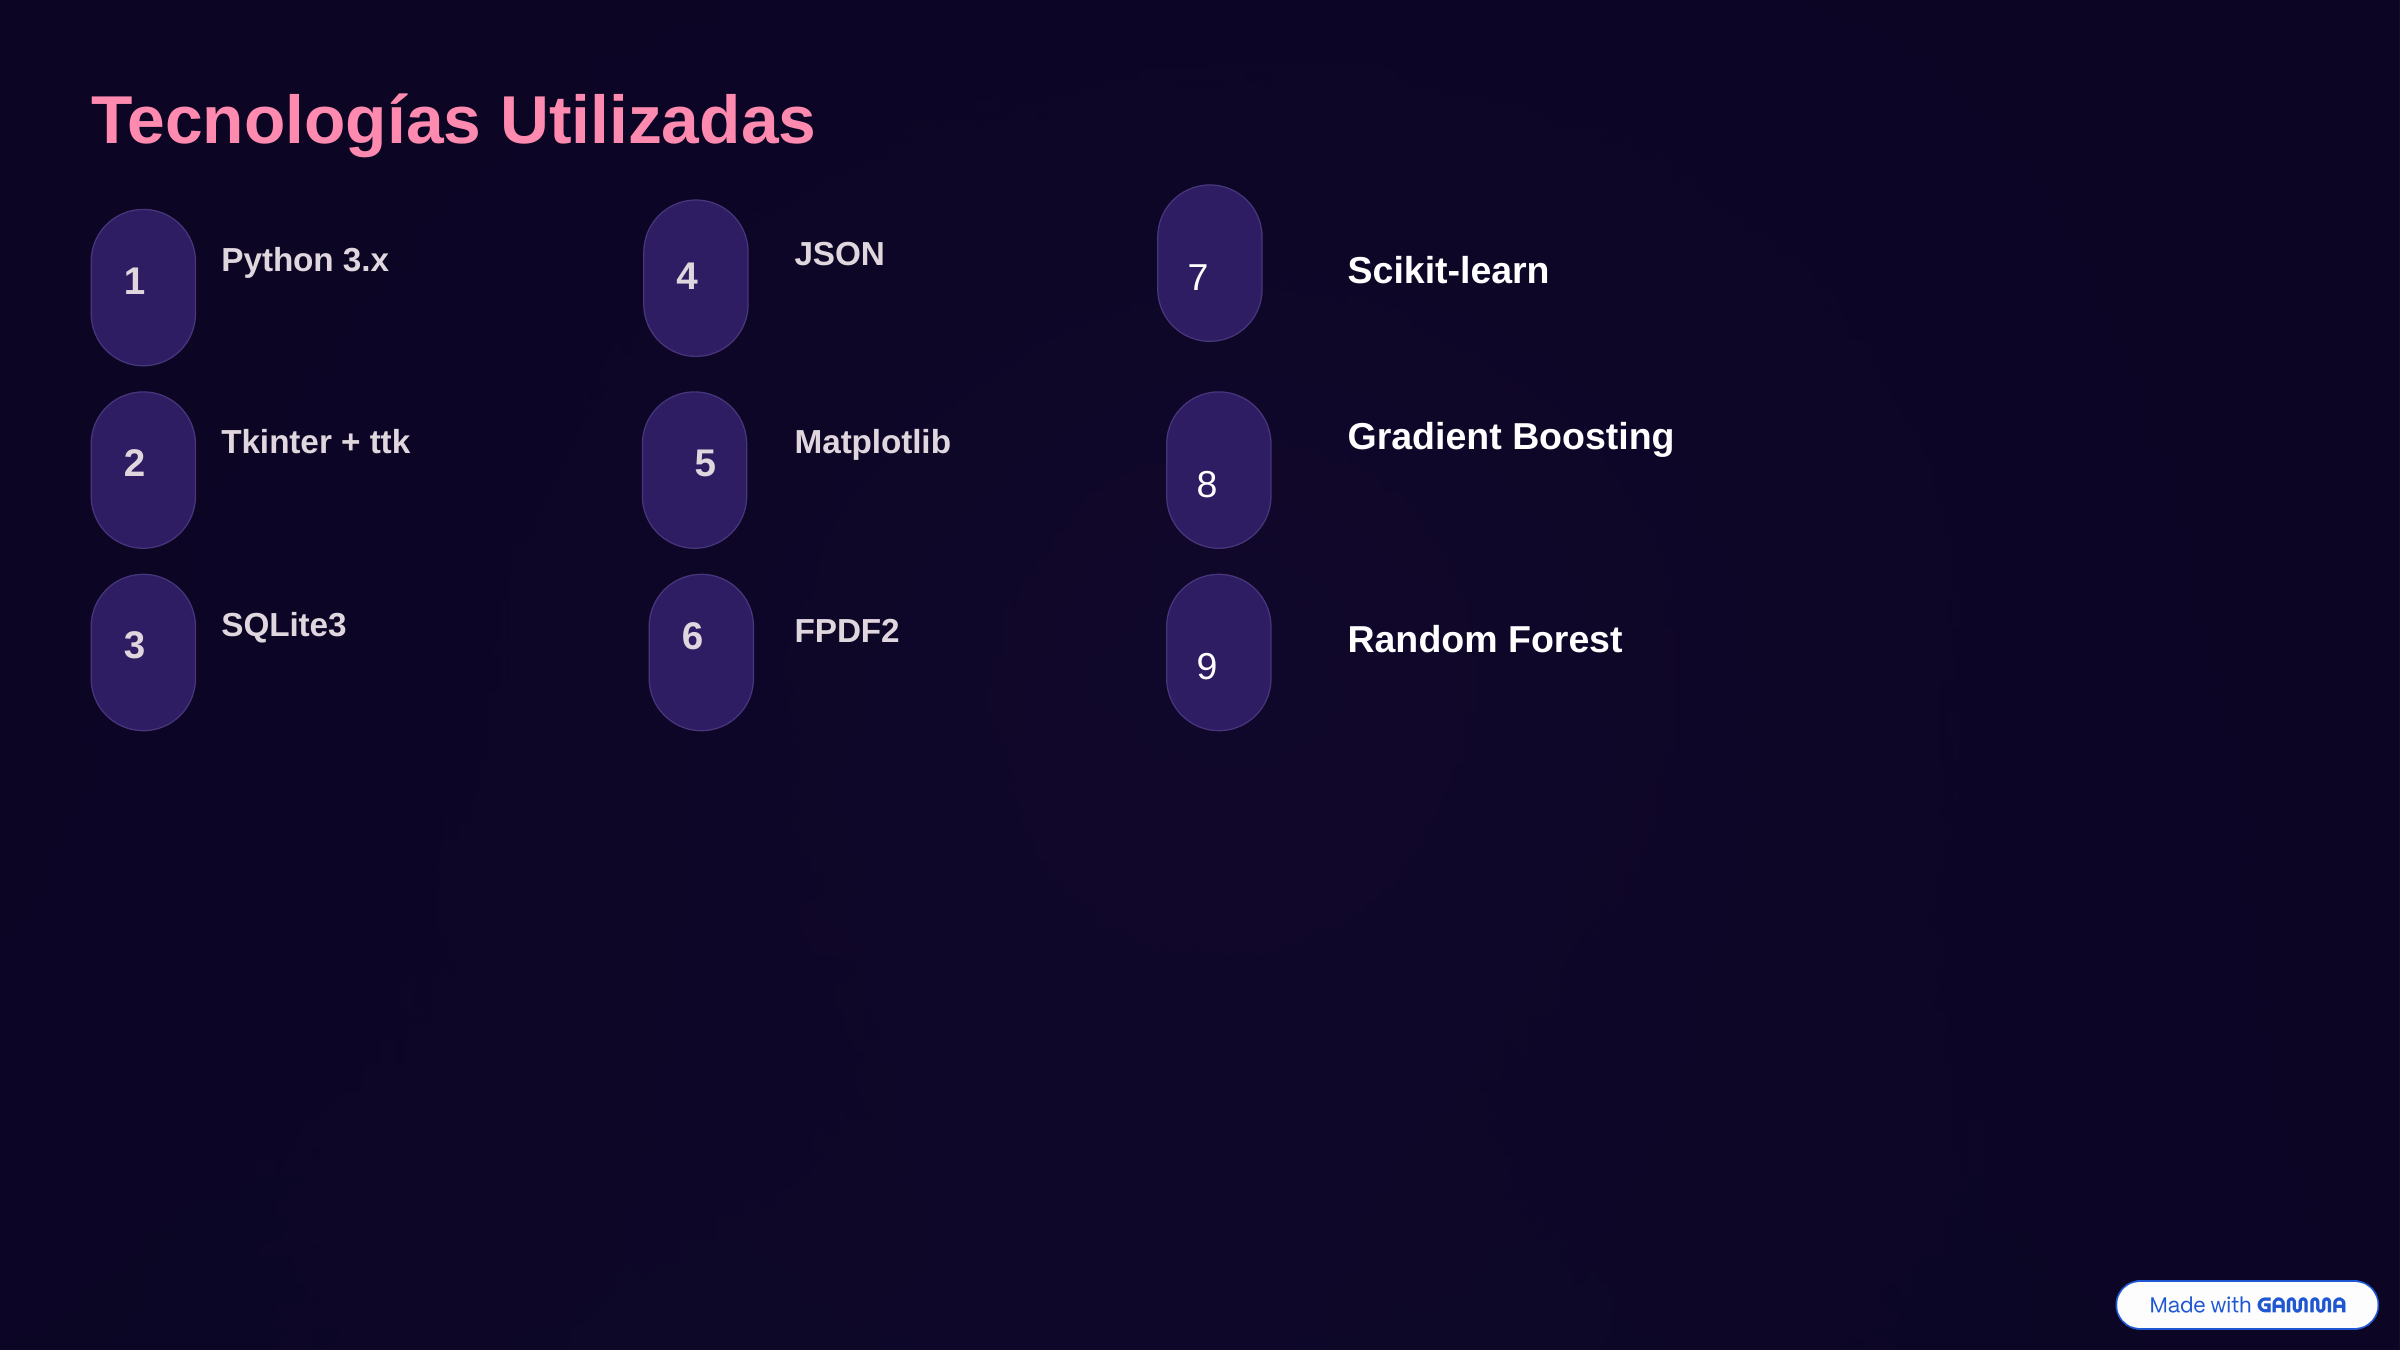

Tecnologías Utilizadas

7

JSON
Scikit-learn
Python 3.x
4
1

8

Gradient Boosting
Tkinter + ttk
Matplotlib
2
5

9
SQLite3
Random Forest
FPDF2
6
3